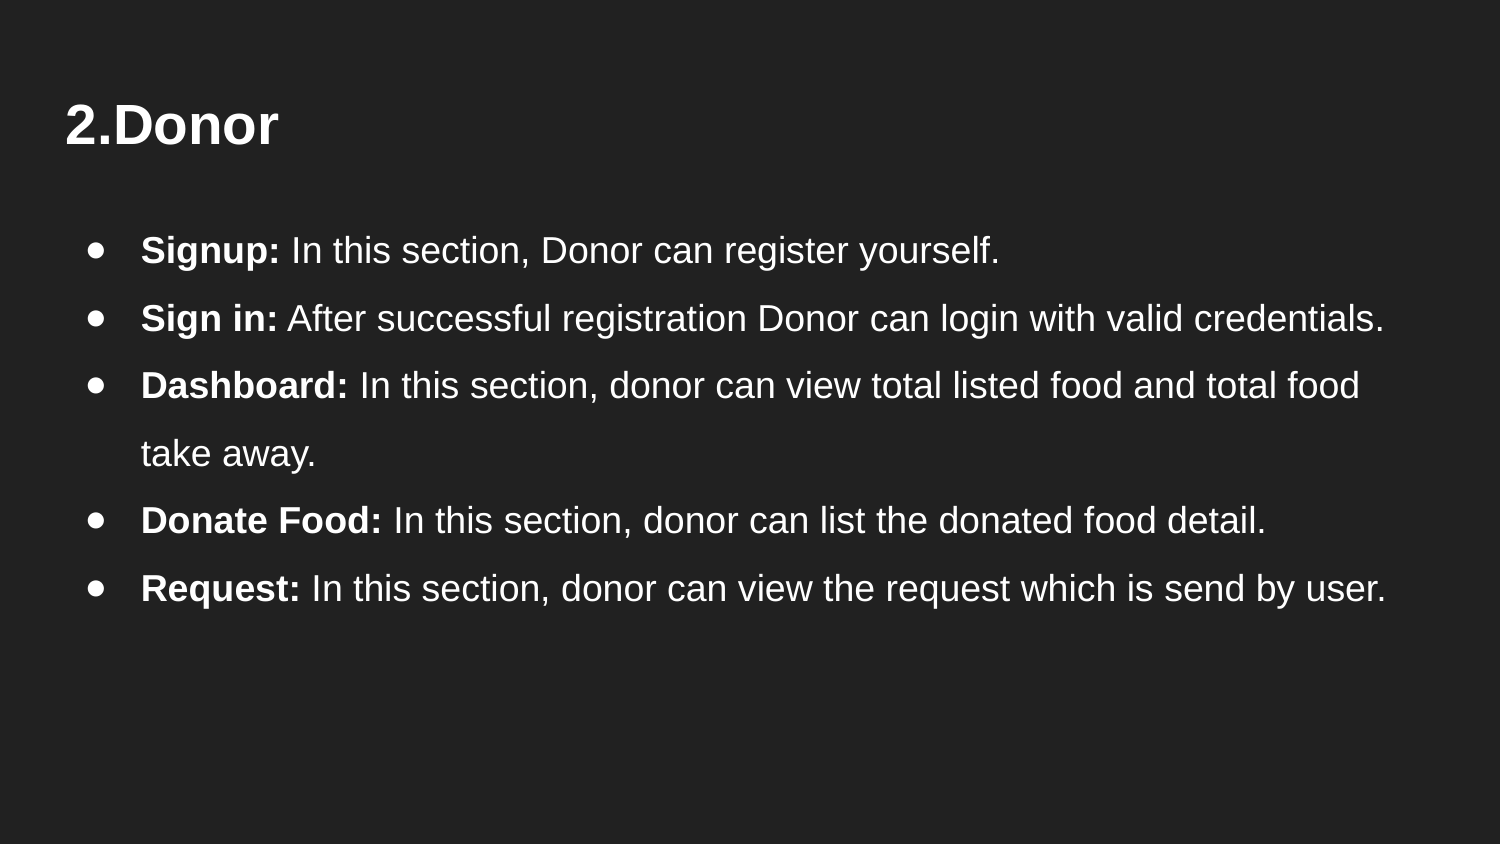

2.Donor
Signup: In this section, Donor can register yourself.
Sign in: After successful registration Donor can login with valid credentials.
Dashboard: In this section, donor can view total listed food and total food take away.
Donate Food: In this section, donor can list the donated food detail.
Request: In this section, donor can view the request which is send by user.